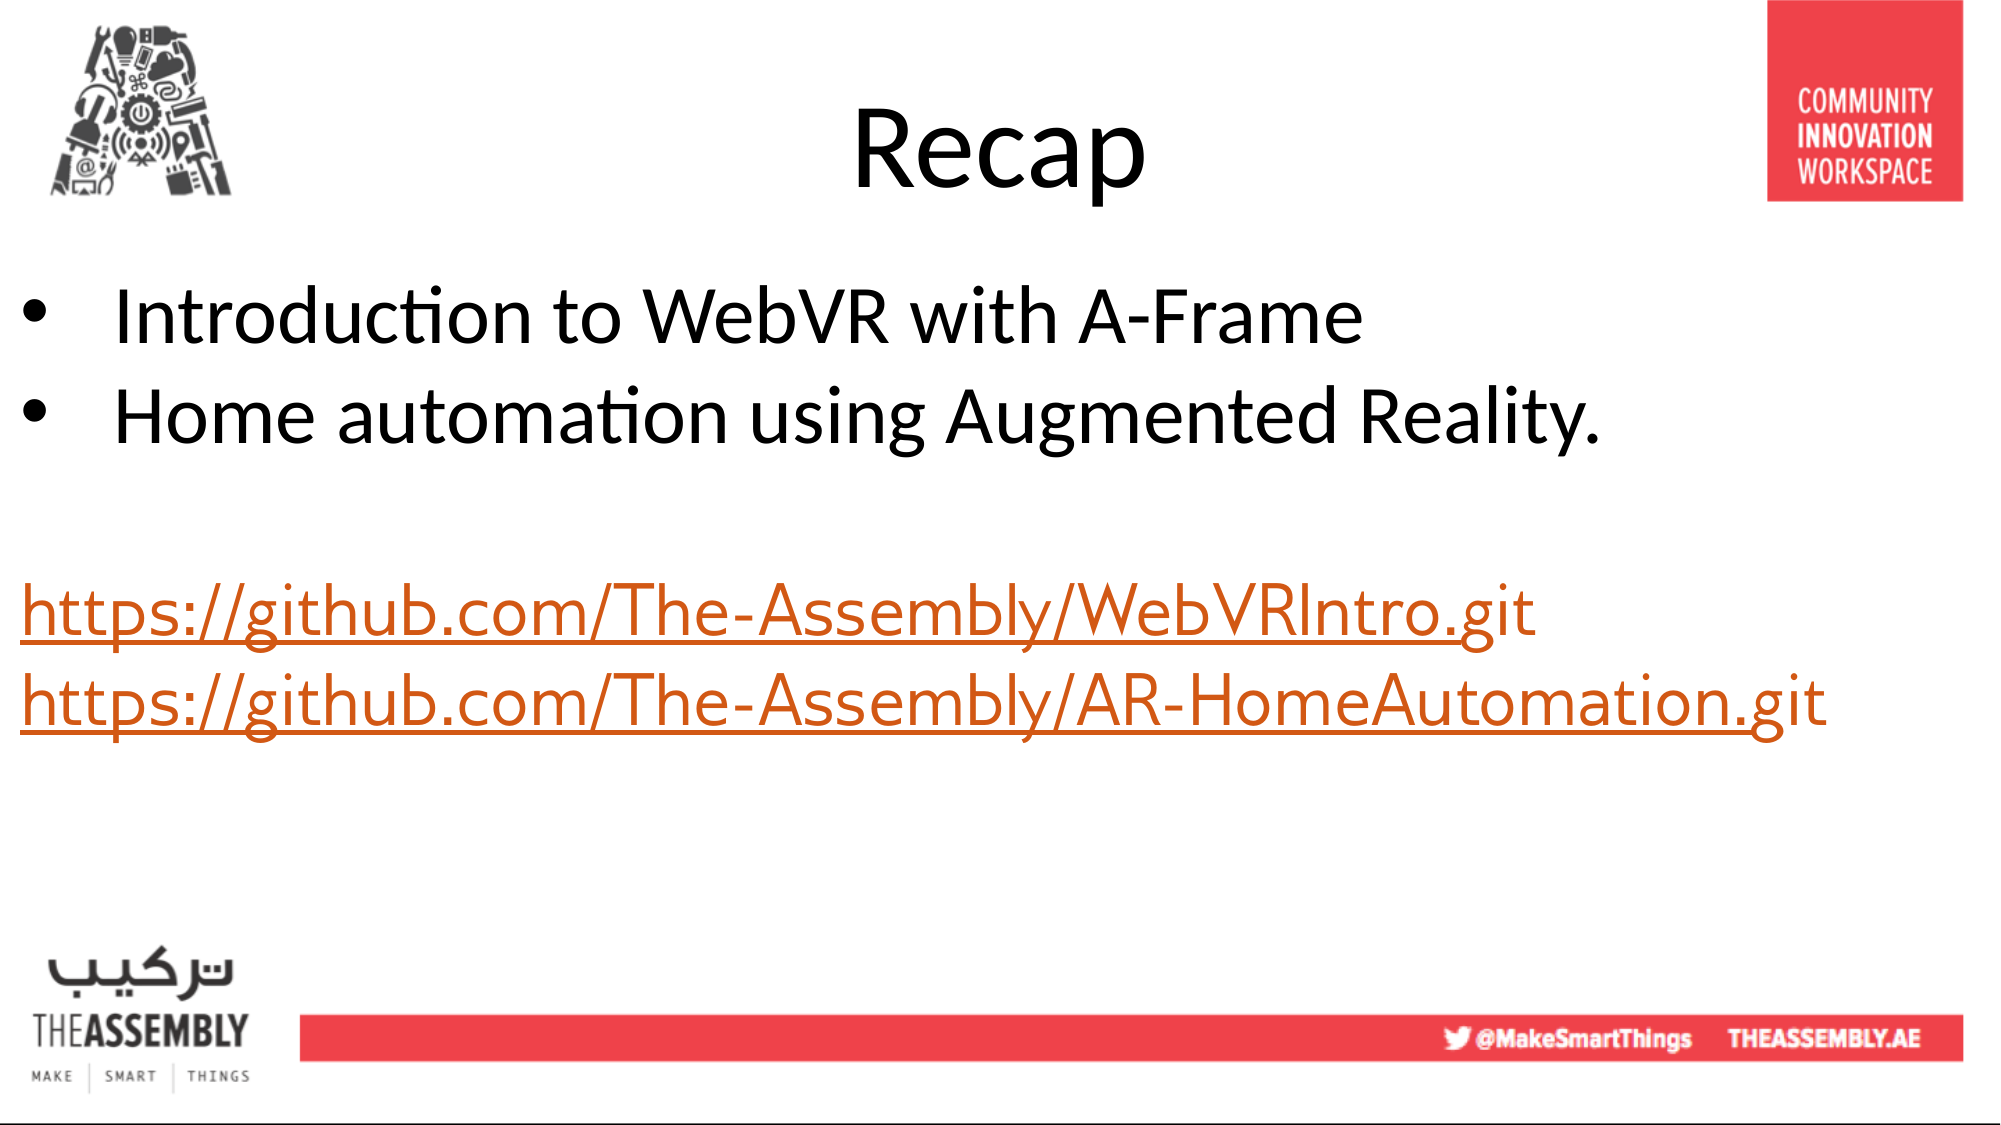

Recap
Introduction to WebVR with A-Frame
Home automation using Augmented Reality.

https://github.com/The-Assembly/WebVRIntro.git
https://github.com/The-Assembly/AR-HomeAutomation.git